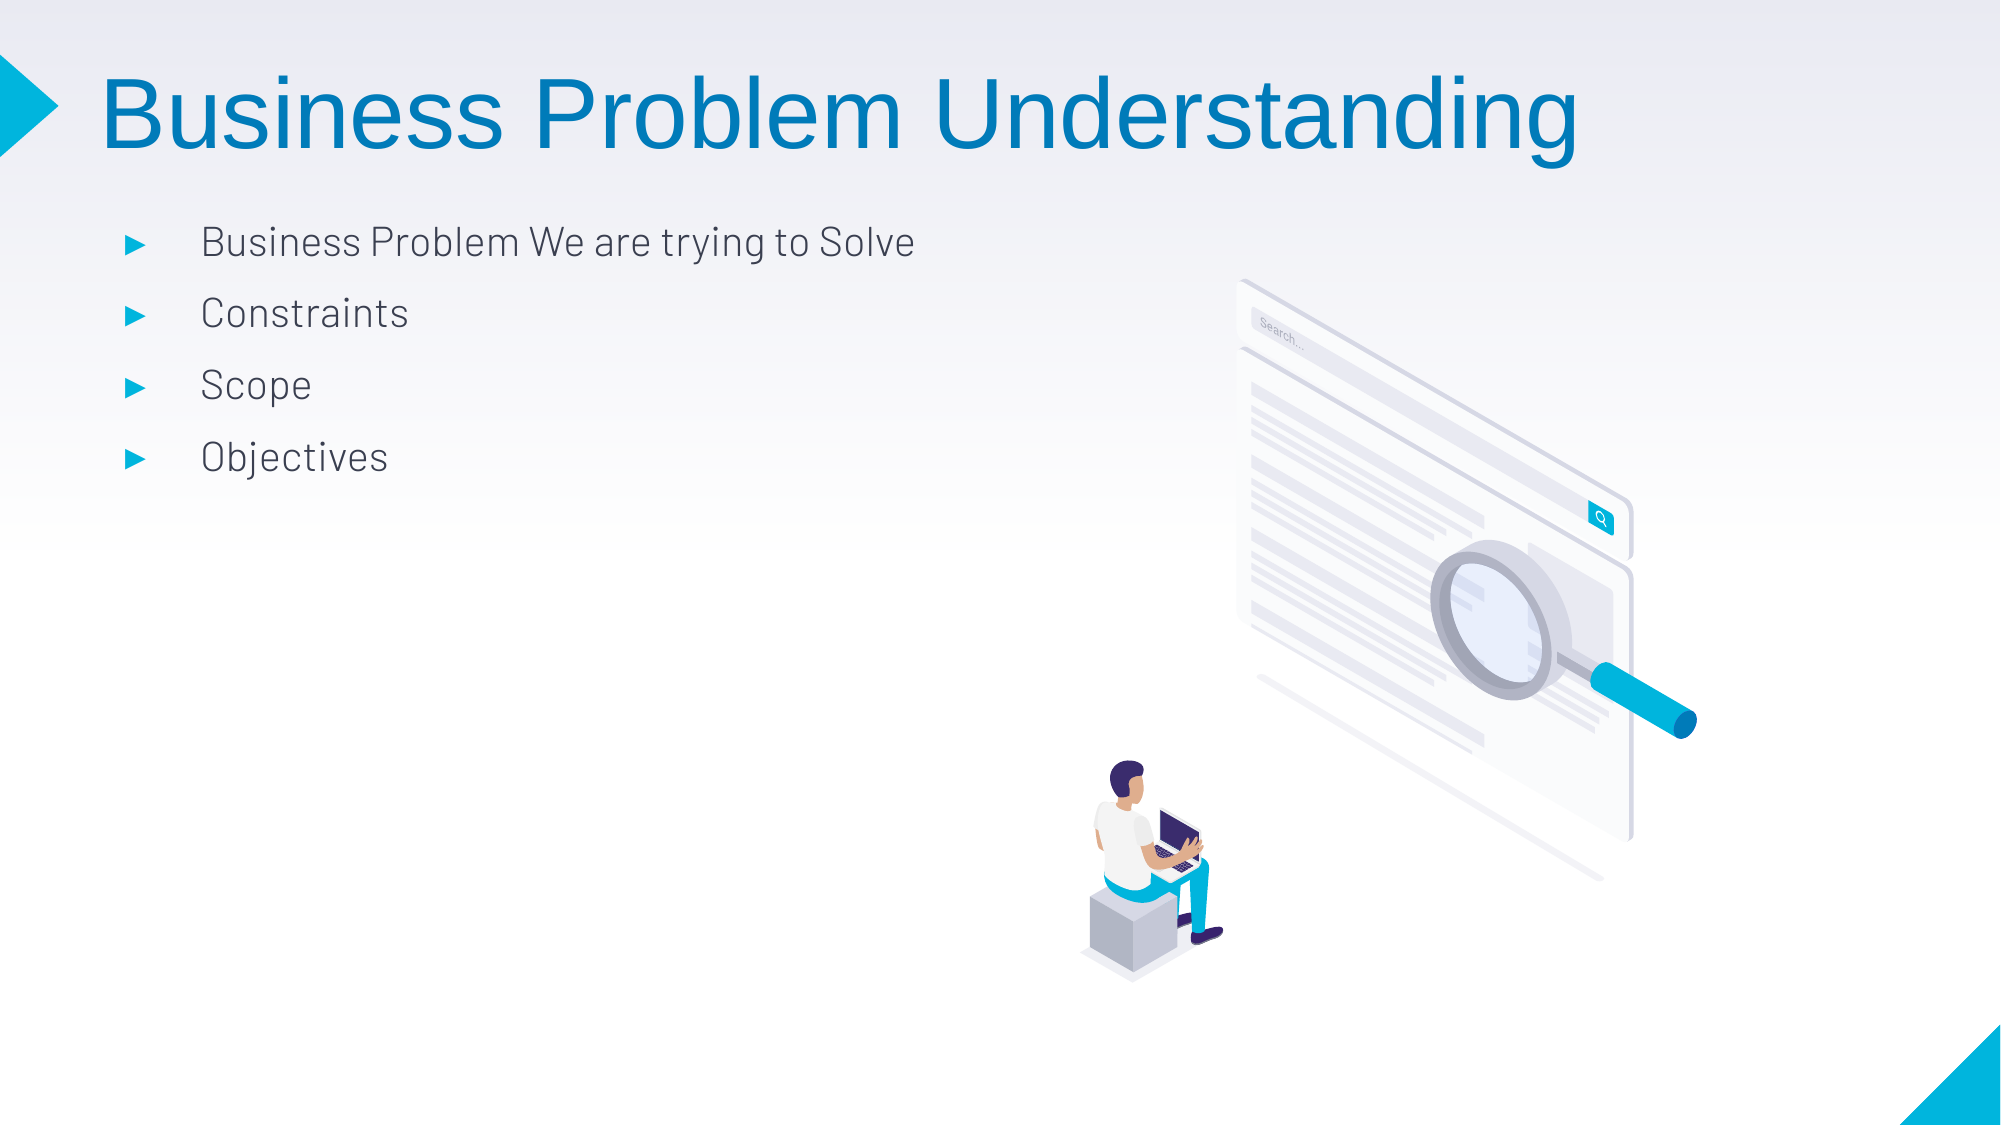

# Business Problem Understanding
Business Problem We are trying to Solve
Constraints
Scope
Objectives